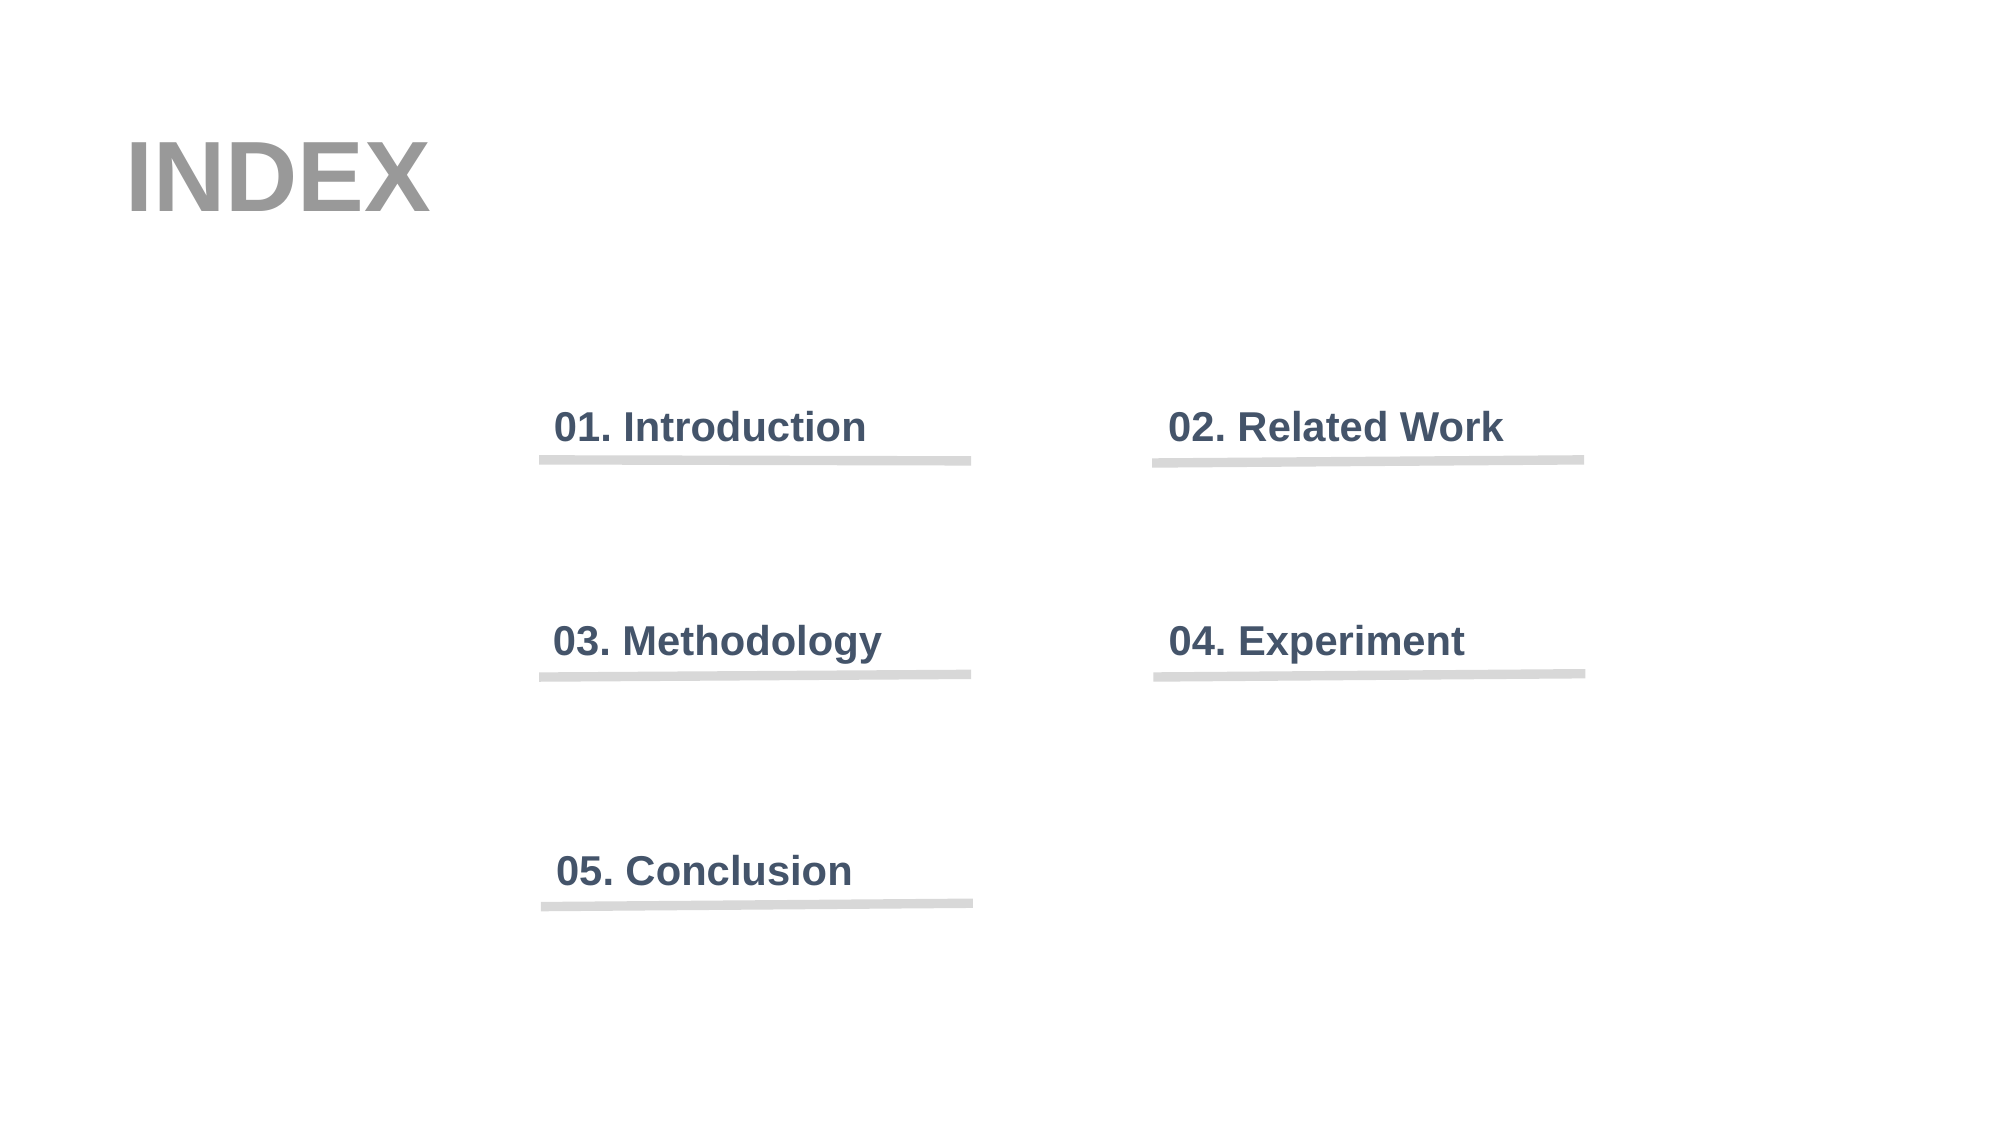

INDEX
01. Introduction
02. Related Work
04. Experiment
03. Methodology
05. Conclusion